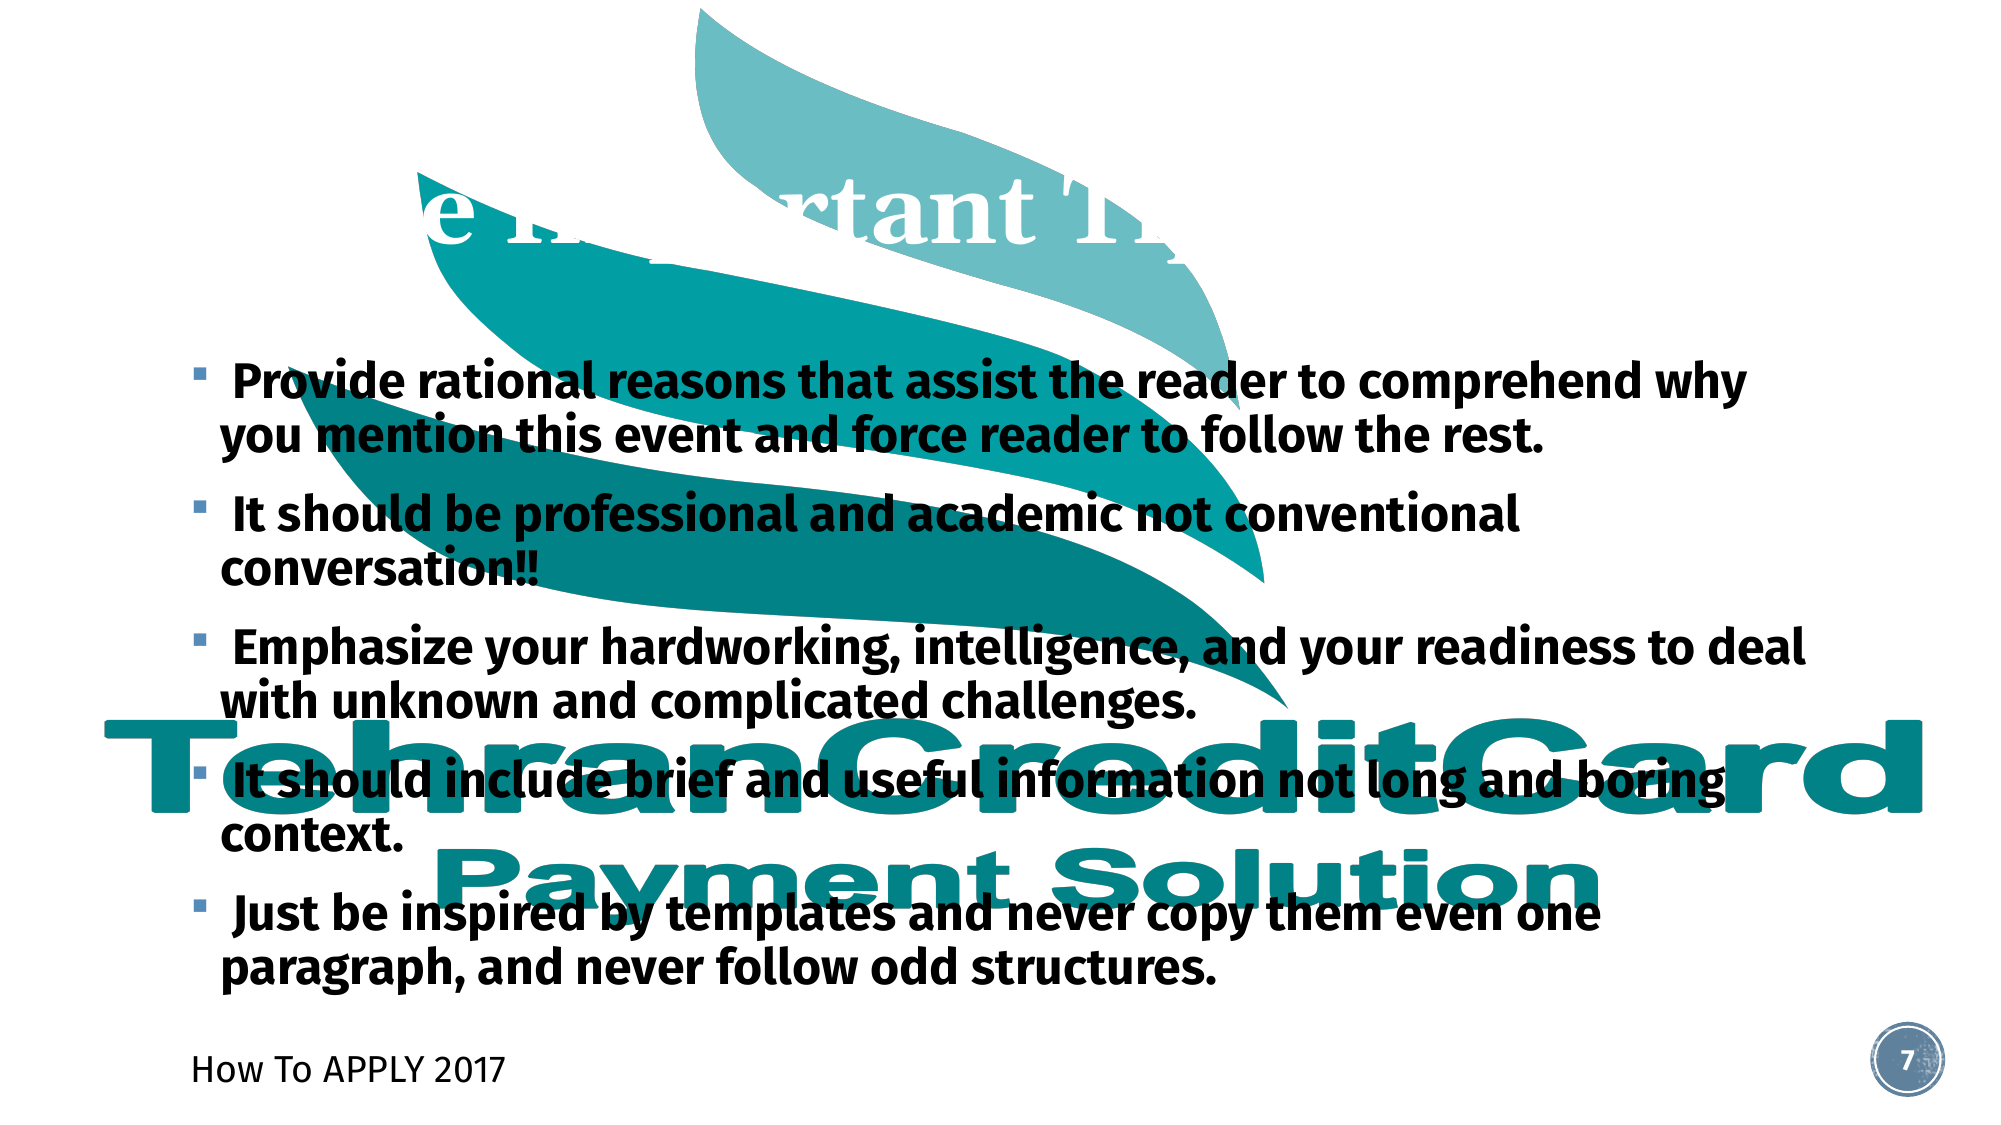

# Some Important Tips
 Provide rational reasons that assist the reader to comprehend why you mention this event and force reader to follow the rest.
 It should be professional and academic not conventional conversation!!
 Emphasize your hardworking, intelligence, and your readiness to deal with unknown and complicated challenges.
 It should include brief and useful information not long and boring context.
 Just be inspired by templates and never copy them even one paragraph, and never follow odd structures.
7
How To APPLY 2017